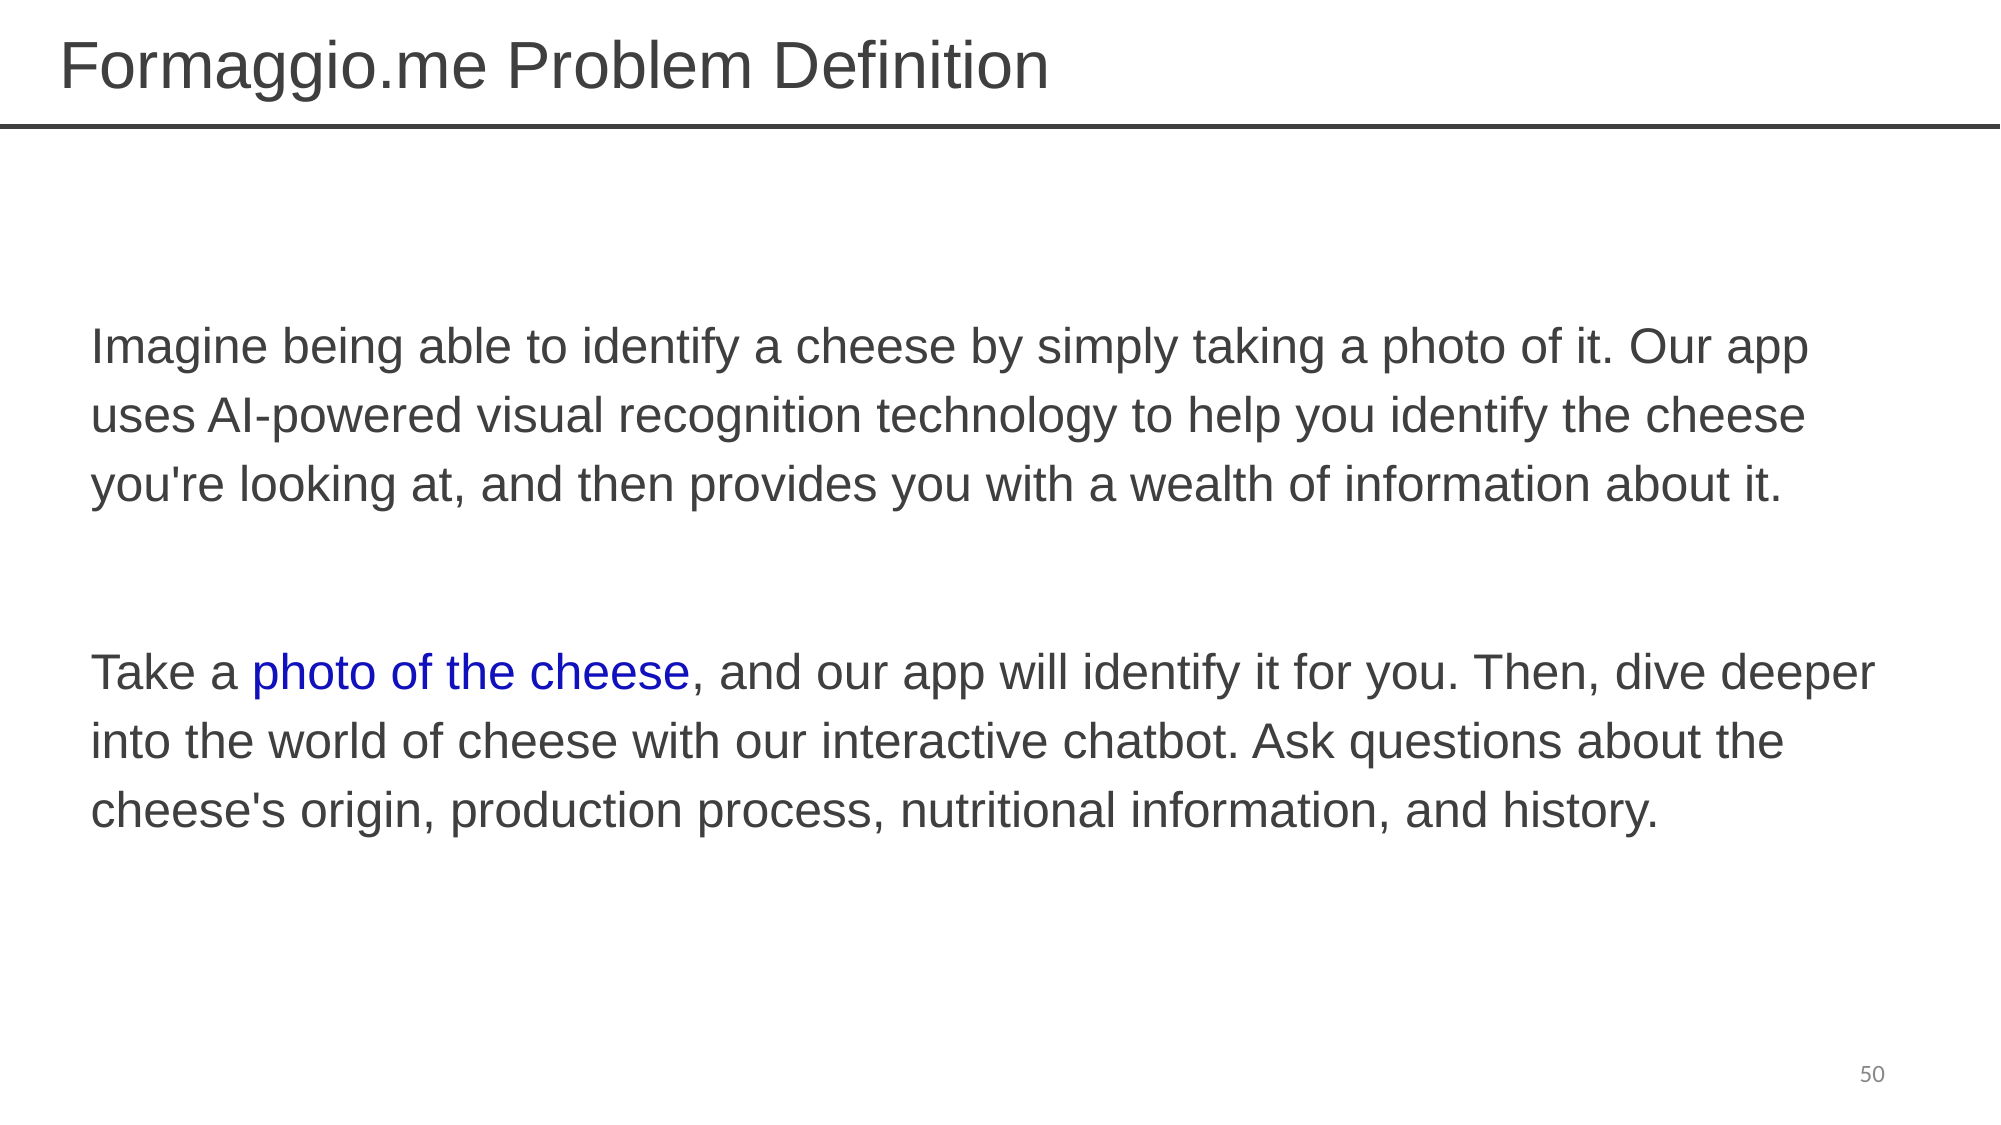

# Formaggio.me Problem Definition
Imagine being able to identify a cheese by simply taking a photo of it. Our app uses AI-powered visual recognition technology to help you identify the cheese you're looking at, and then provides you with a wealth of information about it.

Take a photo of the cheese, and our app will identify it for you. Then, dive deeper into the world of cheese with our interactive chatbot. Ask questions about the cheese's origin, production process, nutritional information, and history.

50